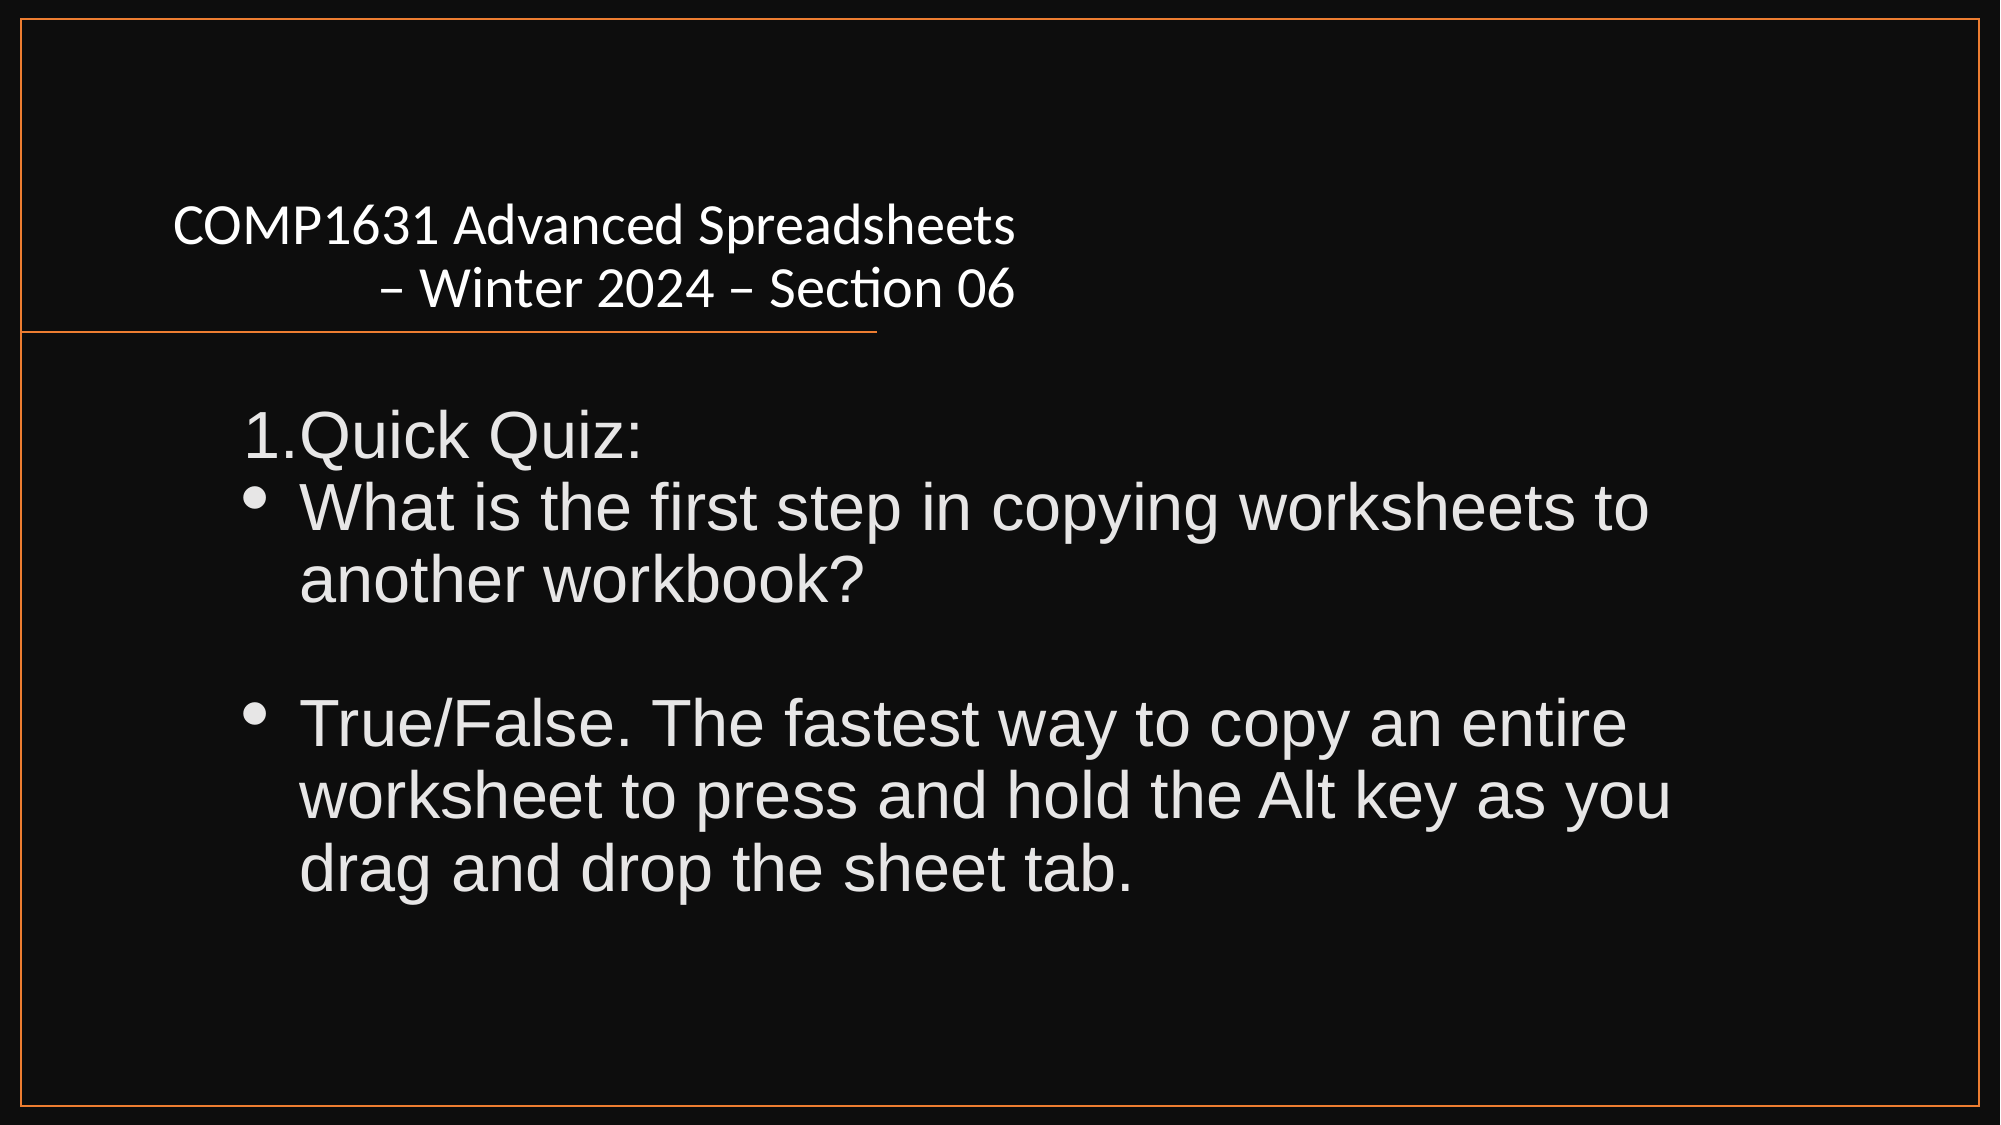

# COMP1631 Advanced Spreadsheets – Winter 2024 – Section 06
Quick Quiz:
What is the first step in copying worksheets to another workbook?

True/False. The fastest way to copy an entire worksheet to press and hold the Alt key as you drag and drop the sheet tab.